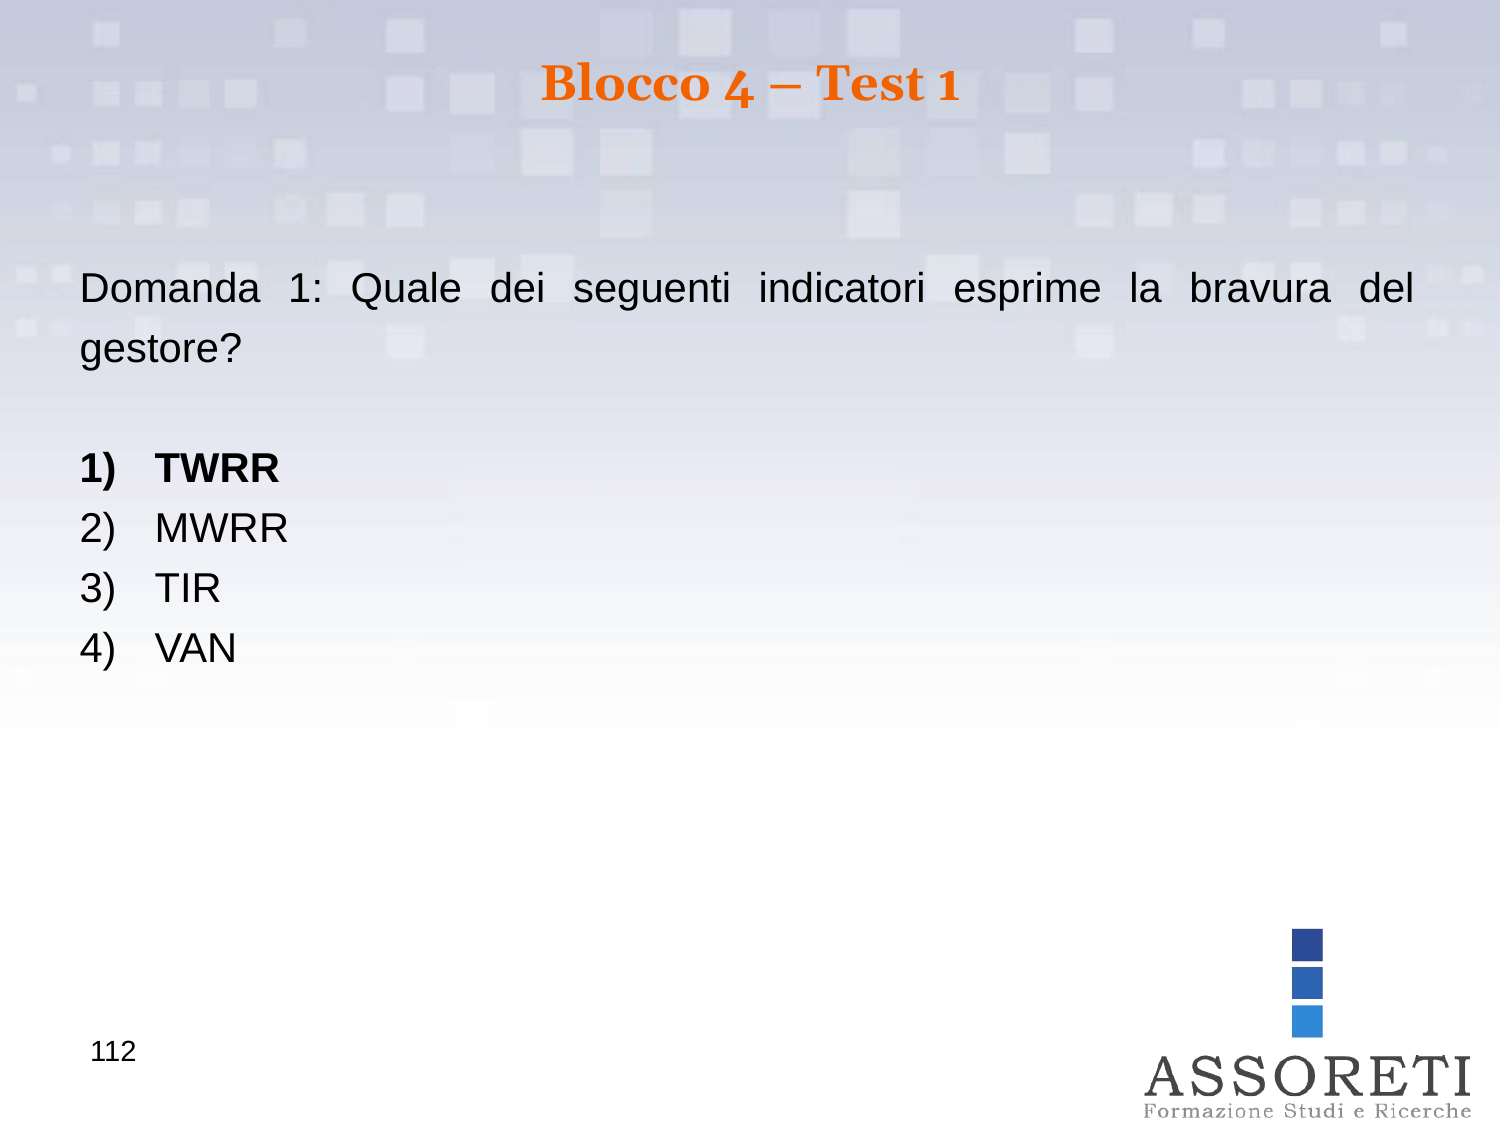

Blocco 4 – Test 1
Domanda 1: Quale dei seguenti indicatori esprime la bravura del gestore?

TWRR
MWRR
TIR
VAN
112